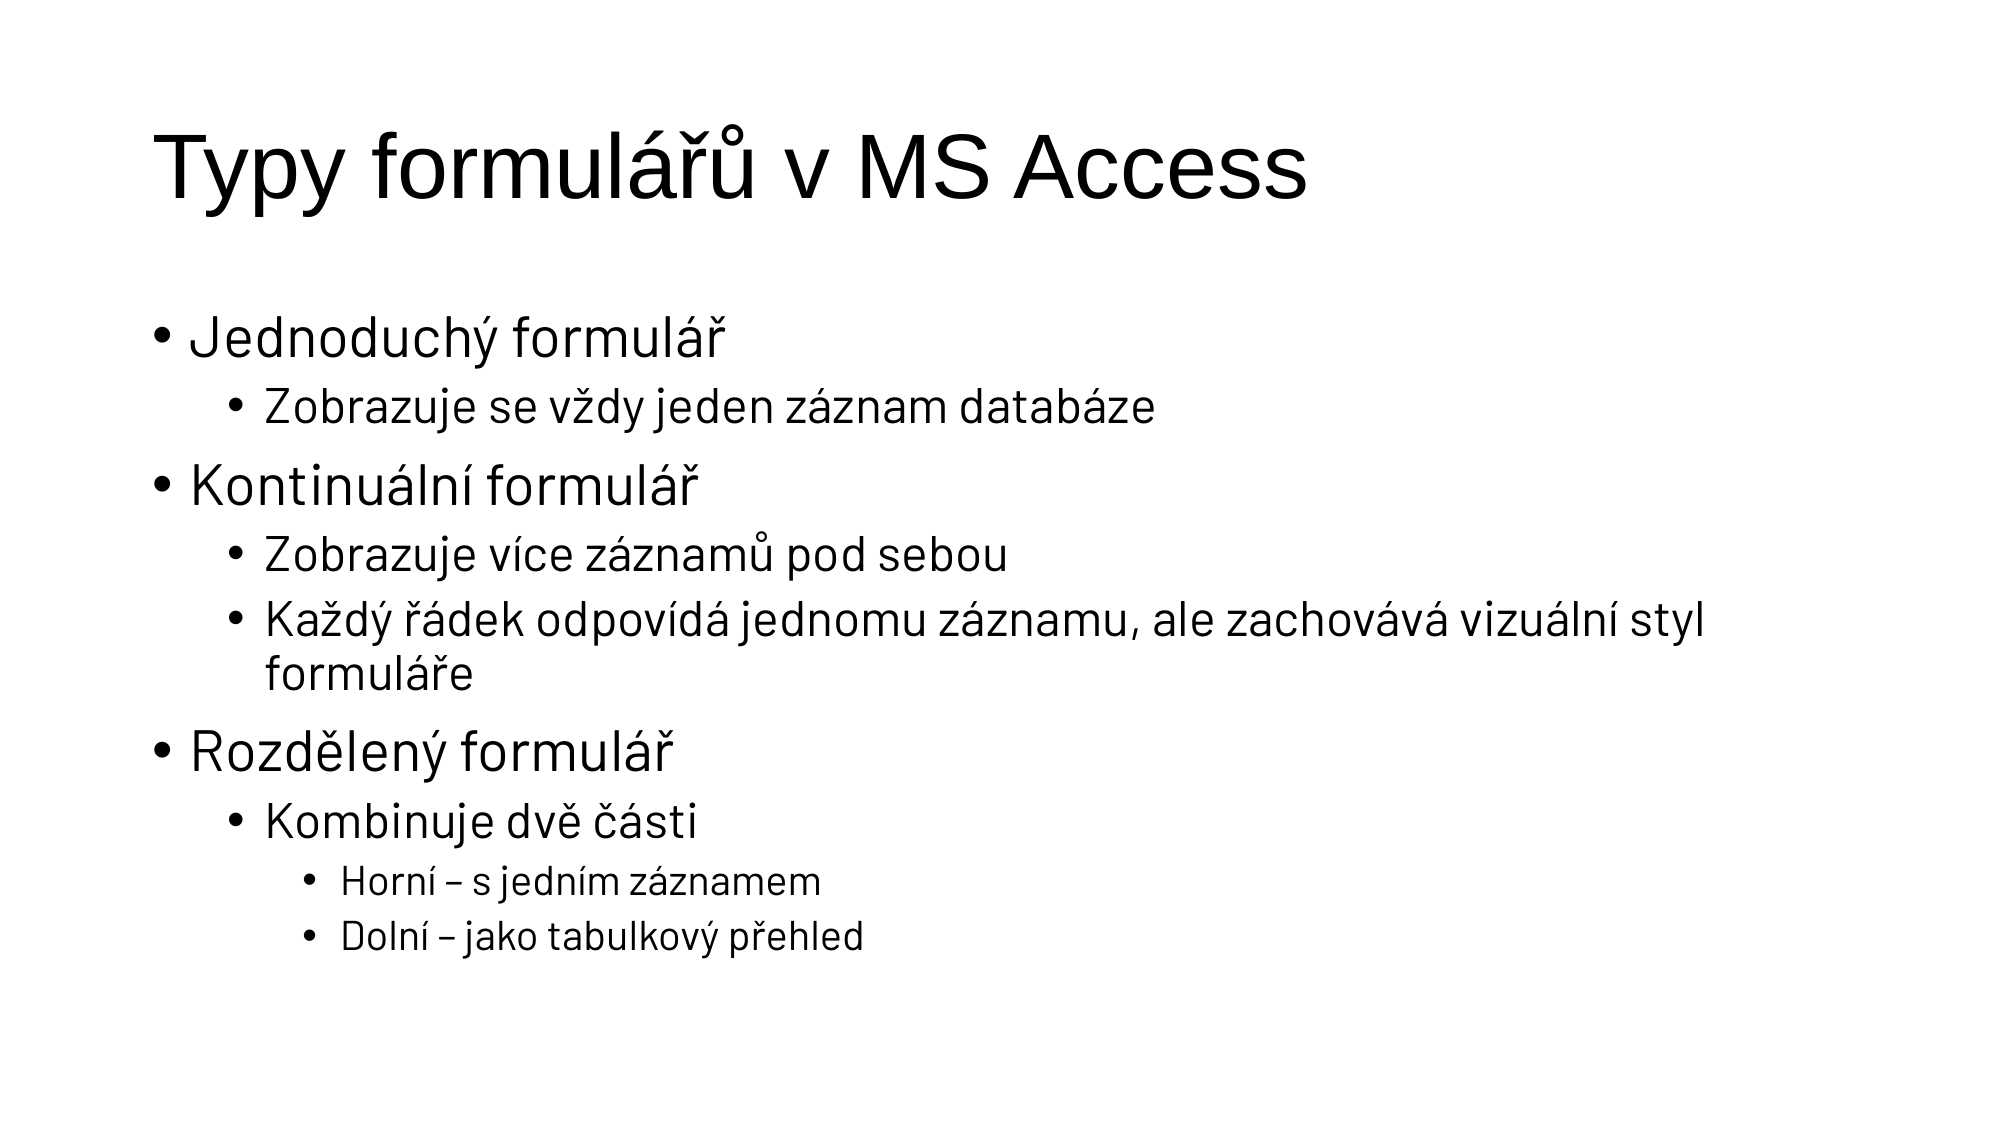

# Typy formulářů v MS Access
Jednoduchý formulář
Zobrazuje se vždy jeden záznam databáze
Kontinuální formulář
Zobrazuje více záznamů pod sebou
Každý řádek odpovídá jednomu záznamu, ale zachovává vizuální styl formuláře
Rozdělený formulář
Kombinuje dvě části
Horní – s jedním záznamem
Dolní – jako tabulkový přehled